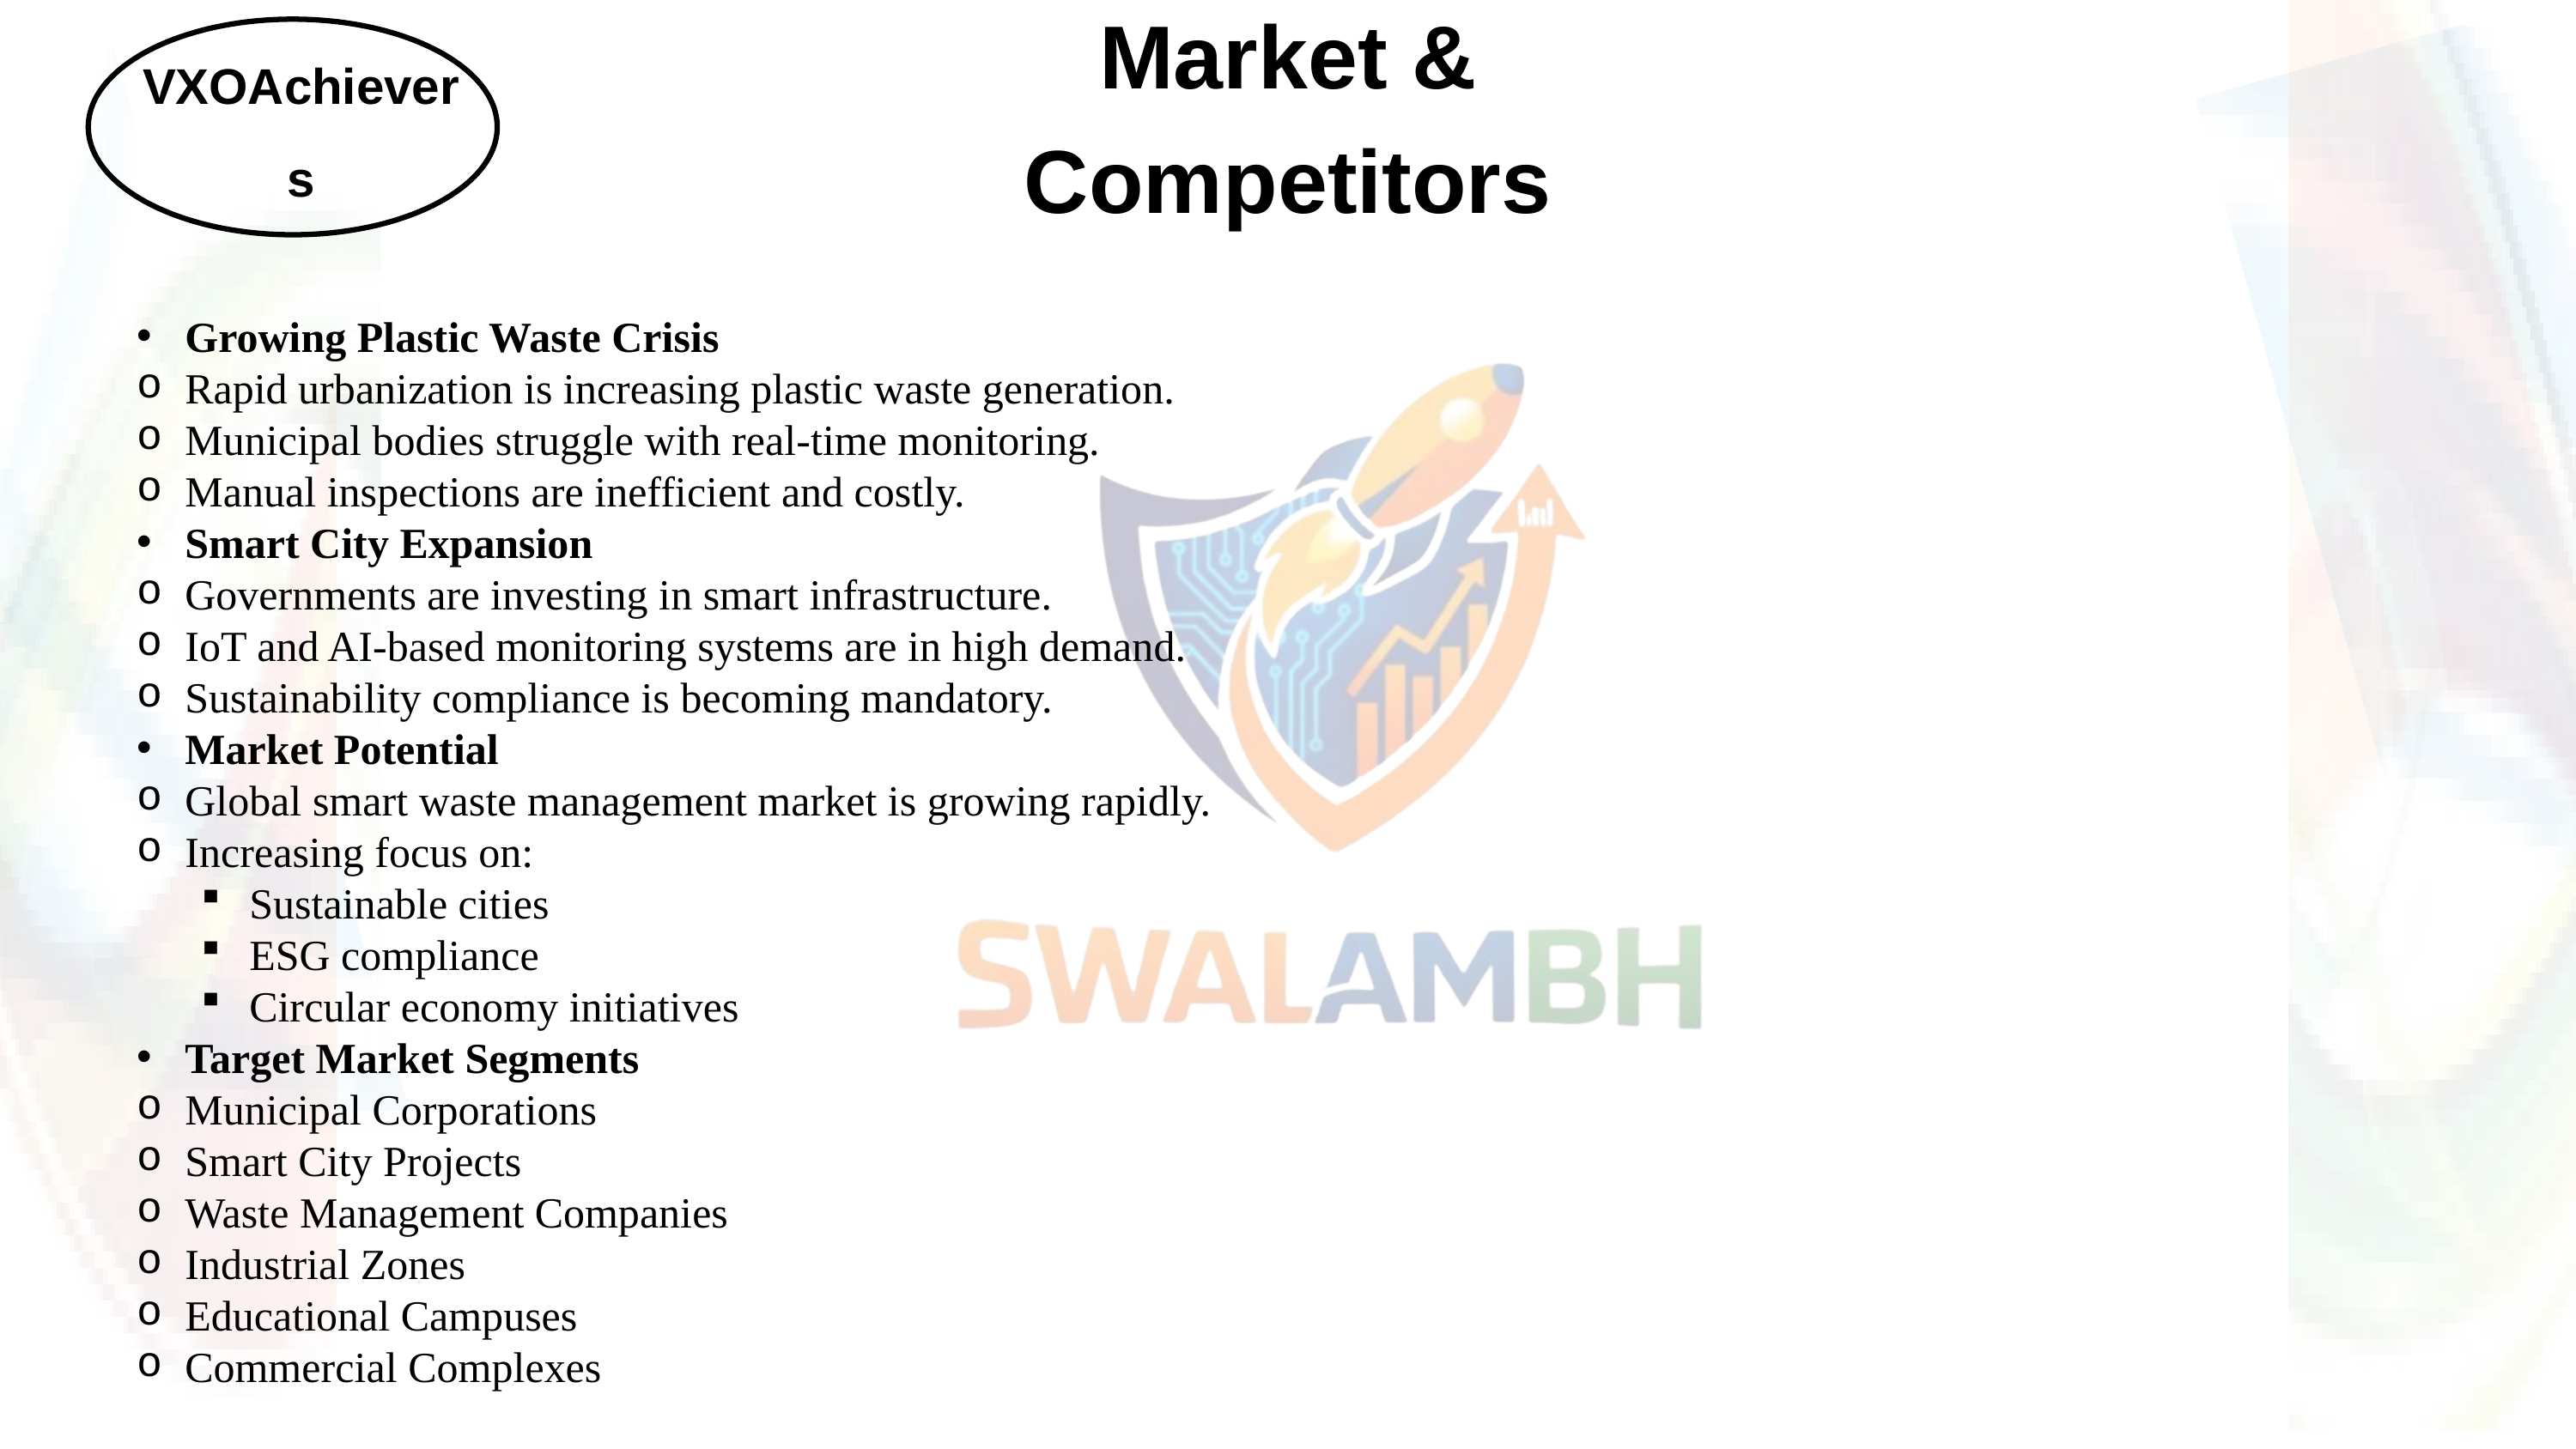

Market & Competitors

VXOAchievers

Growing Plastic Waste Crisis
Rapid urbanization is increasing plastic waste generation.
Municipal bodies struggle with real-time monitoring.
Manual inspections are inefficient and costly.
Smart City Expansion
Governments are investing in smart infrastructure.
IoT and AI-based monitoring systems are in high demand.
Sustainability compliance is becoming mandatory.
Market Potential
Global smart waste management market is growing rapidly.
Increasing focus on:
Sustainable cities
ESG compliance
Circular economy initiatives
Target Market Segments
Municipal Corporations
Smart City Projects
Waste Management Companies
Industrial Zones
Educational Campuses
Commercial Complexes